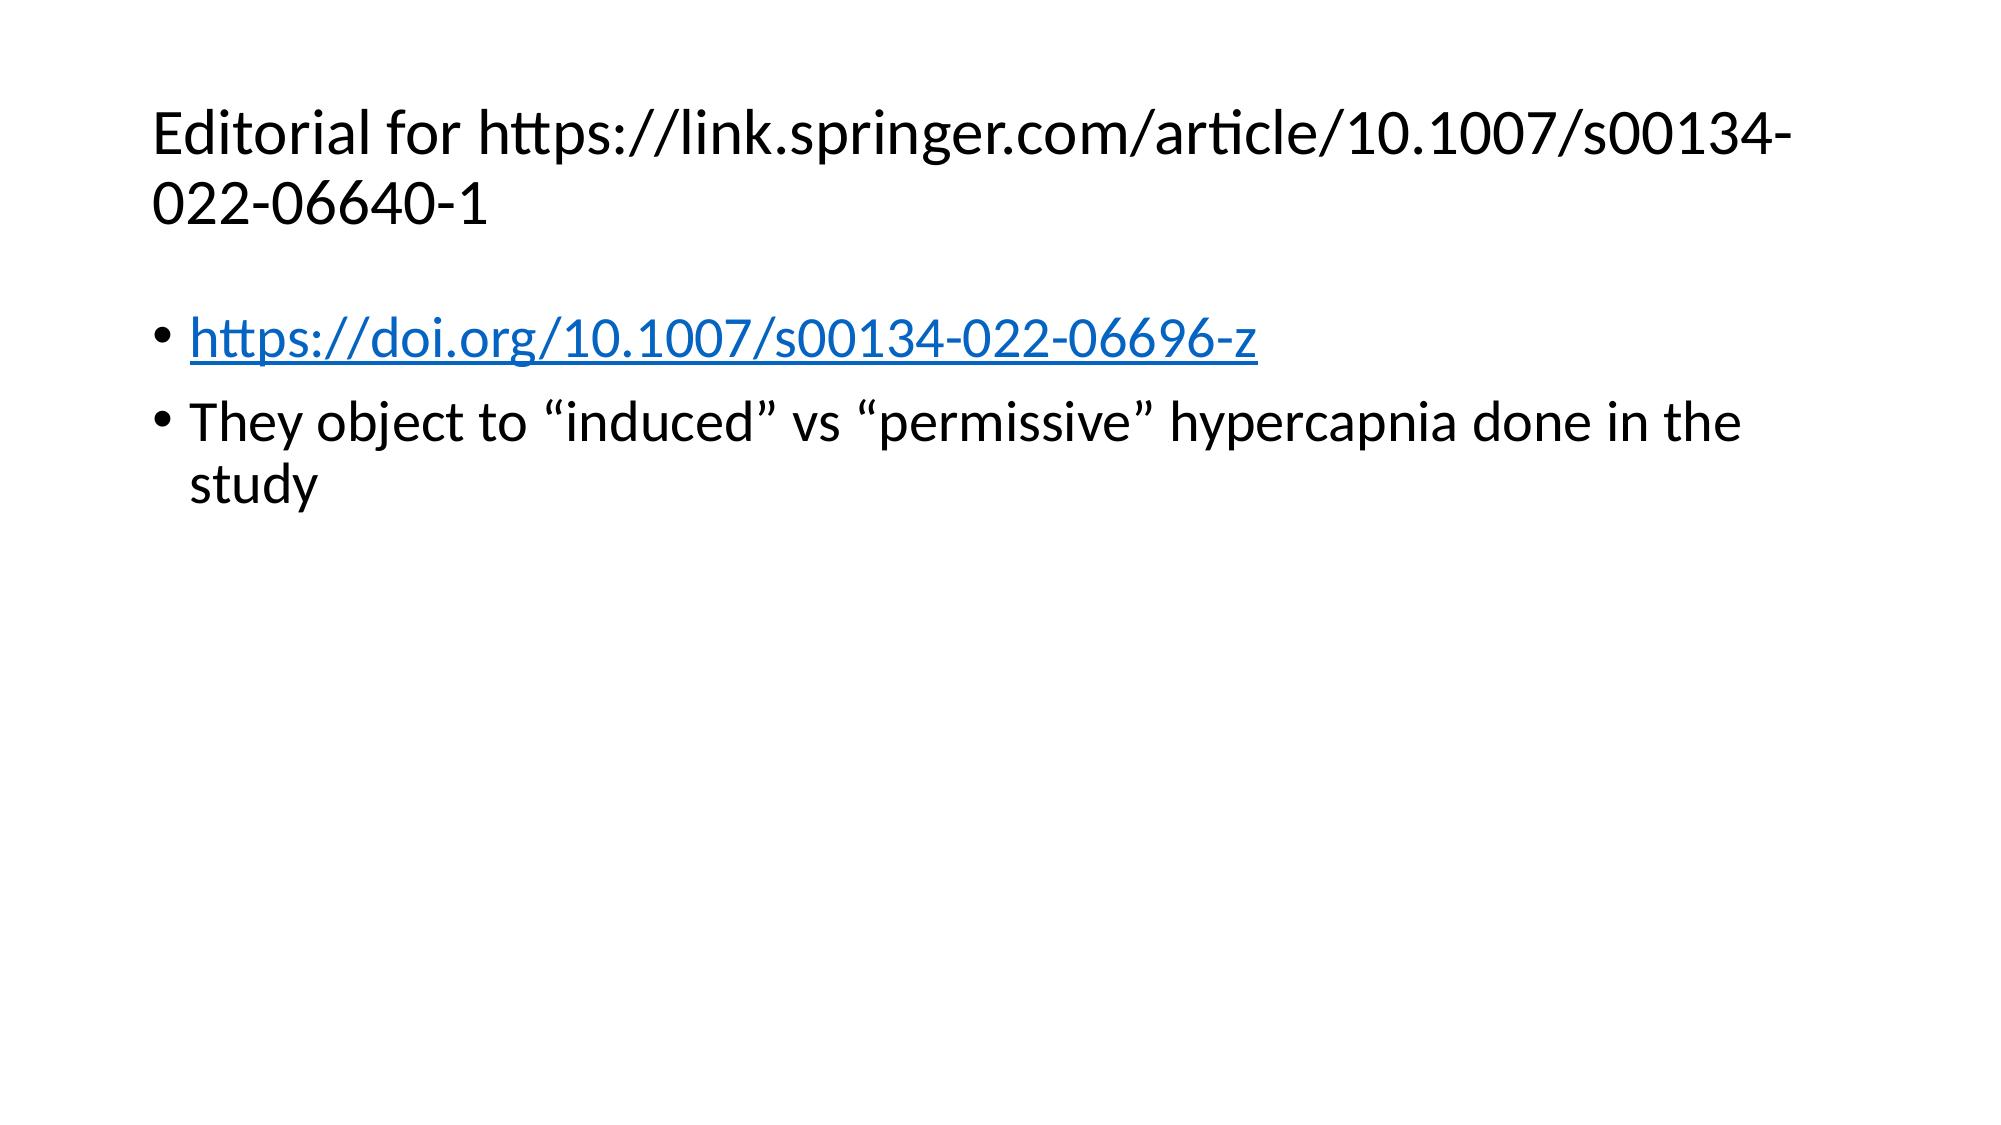

# Editorial for https://link.springer.com/article/10.1007/s00134-022-06640-1
https://doi.org/10.1007/s00134-022-06696-z
They object to “induced” vs “permissive” hypercapnia done in the study